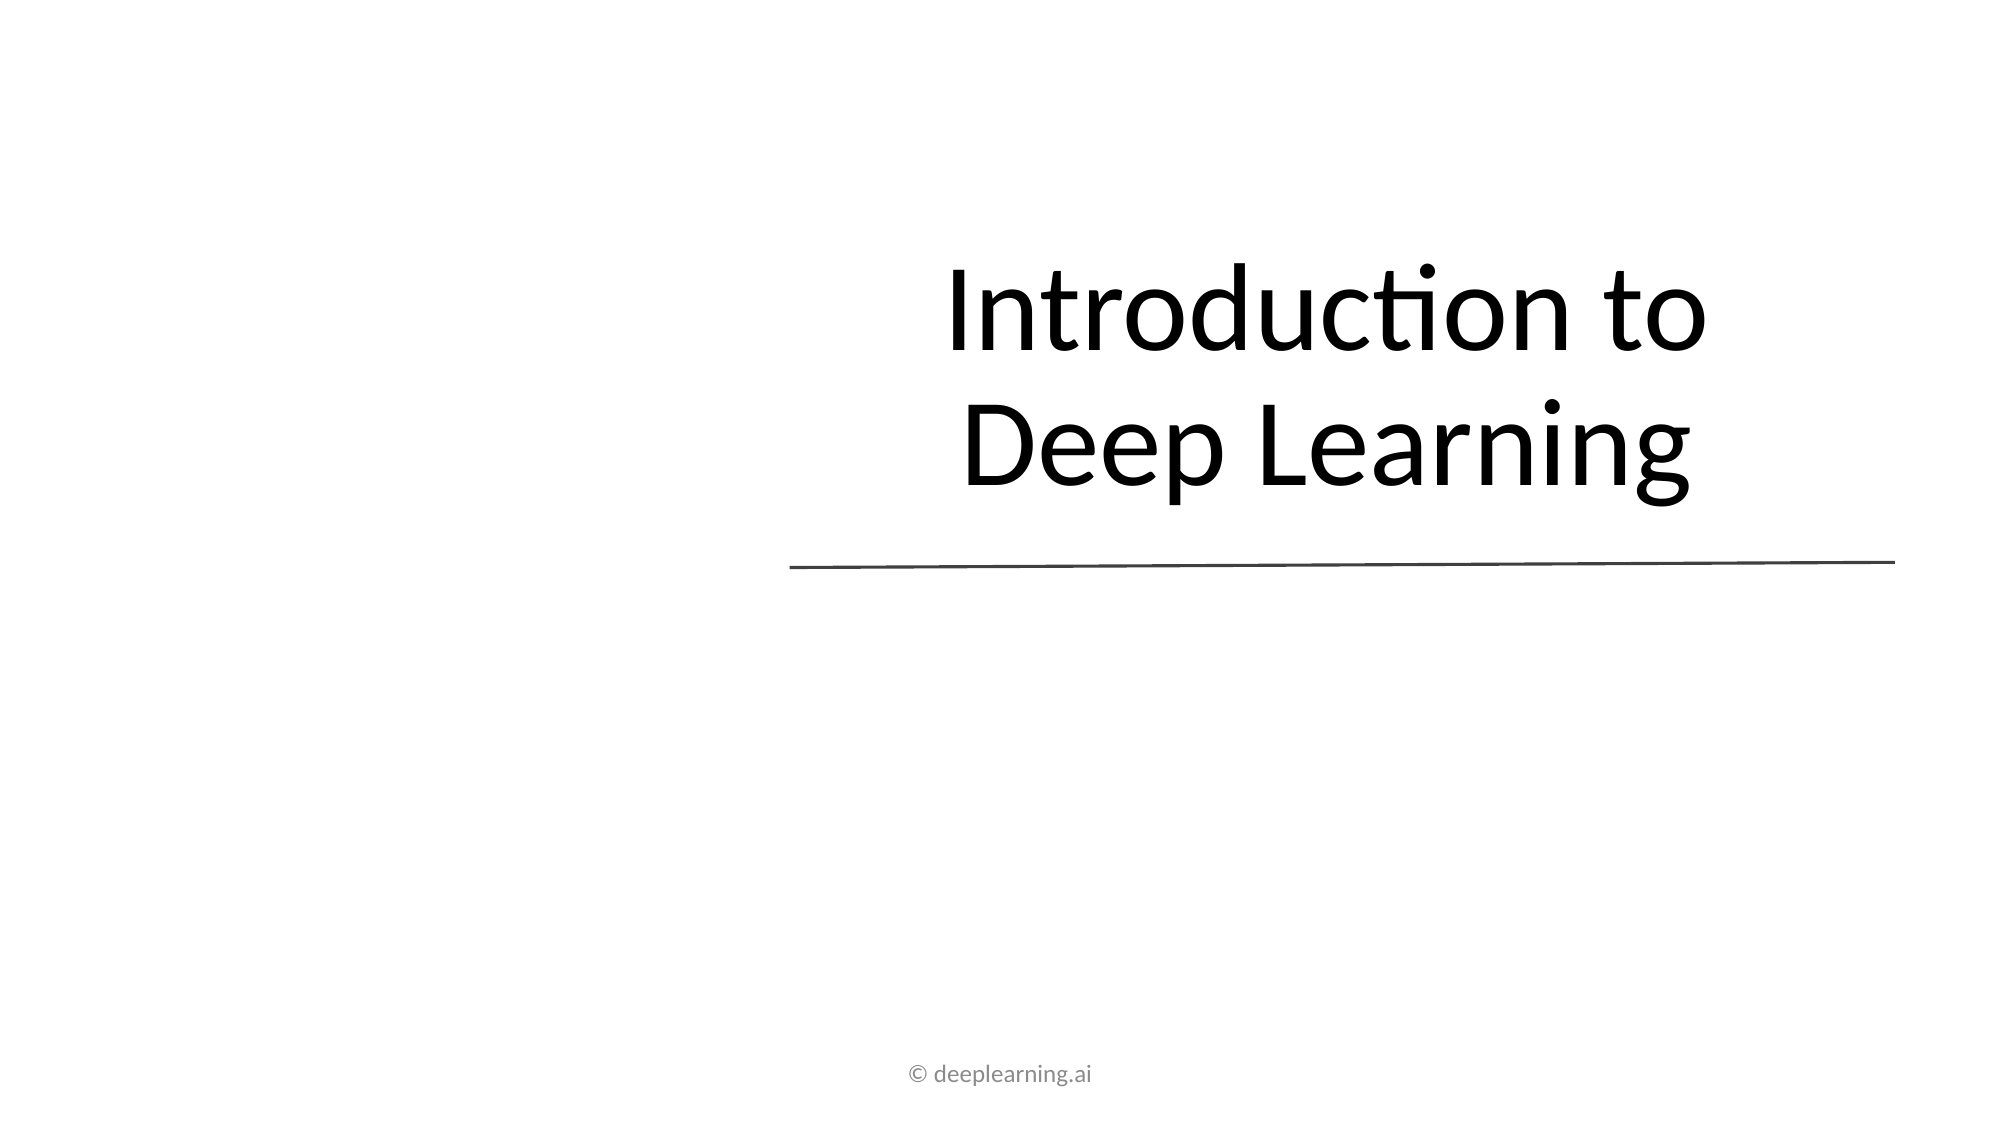

# Introduction to Deep Learning
© deeplearning.ai